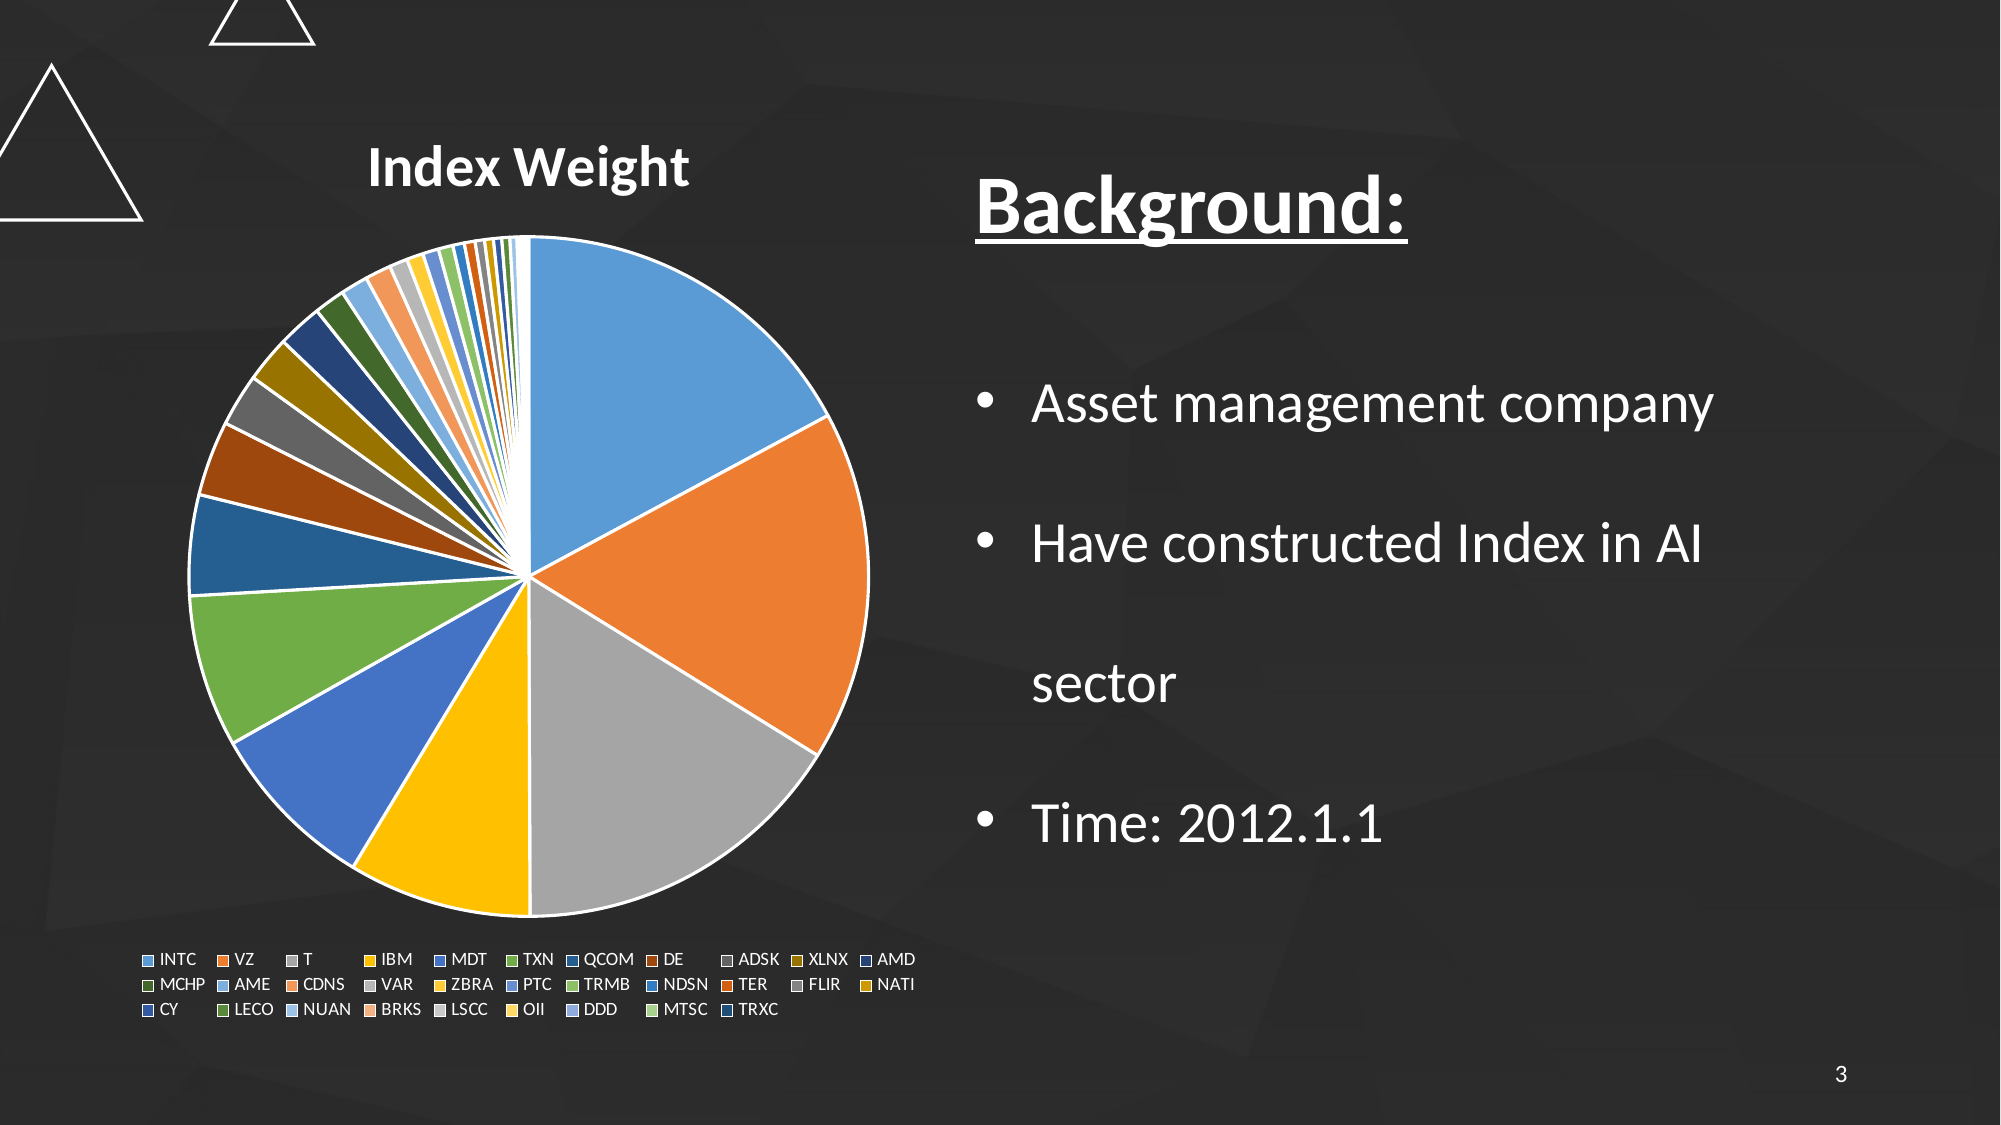

### Chart: Index Weight

| Category | Weight |
|---|---|
| INTC | 0.1714253900508774 |
| VZ | 0.16685277006659044 |
| T | 0.16111921875256077 |
| IBM | 0.08717240550188197 |
| MDT | 0.08174925632195312 |
| TXN | 0.07256777998089609 |
| QCOM | 0.04798652903964776 |
| DE | 0.03567710167764083 |
| ADSK | 0.024962074704891847 |
| XLNX | 0.021985906225286417 |
| AMD | 0.021339121161719515 |
| MCHP | 0.014756408062330341 |
| AME | 0.01303894074765797 |
| CDNS | 0.012342245208784105 |
| VAR | 0.008671432305728385 |
| ZBRA | 0.007859190597993202 |
| PTC | 0.007636986427106052 |
| TRMB | 0.006971741324726983 |
| NDSN | 0.005446395154729348 |
| TER | 0.0051359930206285286 |
| FLIR | 0.004482370905649712 |
| NATI | 0.0041972658617729685 |
| CY | 0.003916263048743372 |
| LECO | 0.0038157583929882615 |
| NUAN | 0.003319388460483428 |
| BRKS | 0.0015178254134445334 |
| LSCC | 0.0011349505343774436 |
| OII | 0.0010399155197518626 |
| DDD | 0.0008642032984657162 |
| MTSC | 0.0006800521046218465 |
| TRXC | 0.0003351201260703055 |
Background:

Asset management company
Have constructed Index in AI sector
Time: 2012.1.1
3